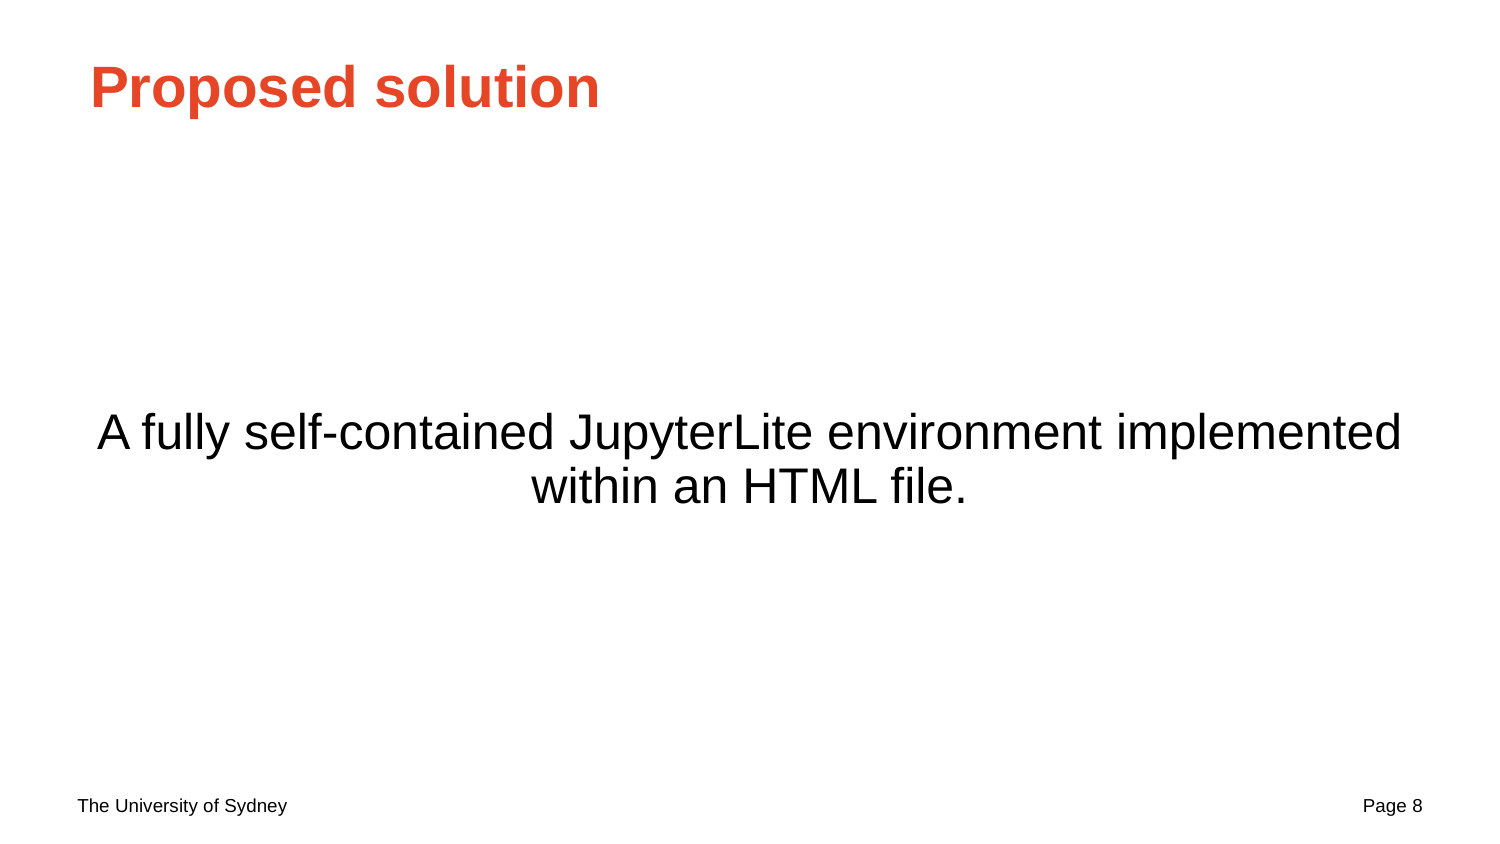

# Proposed solution
A fully self-contained JupyterLite environment implemented within an HTML file.